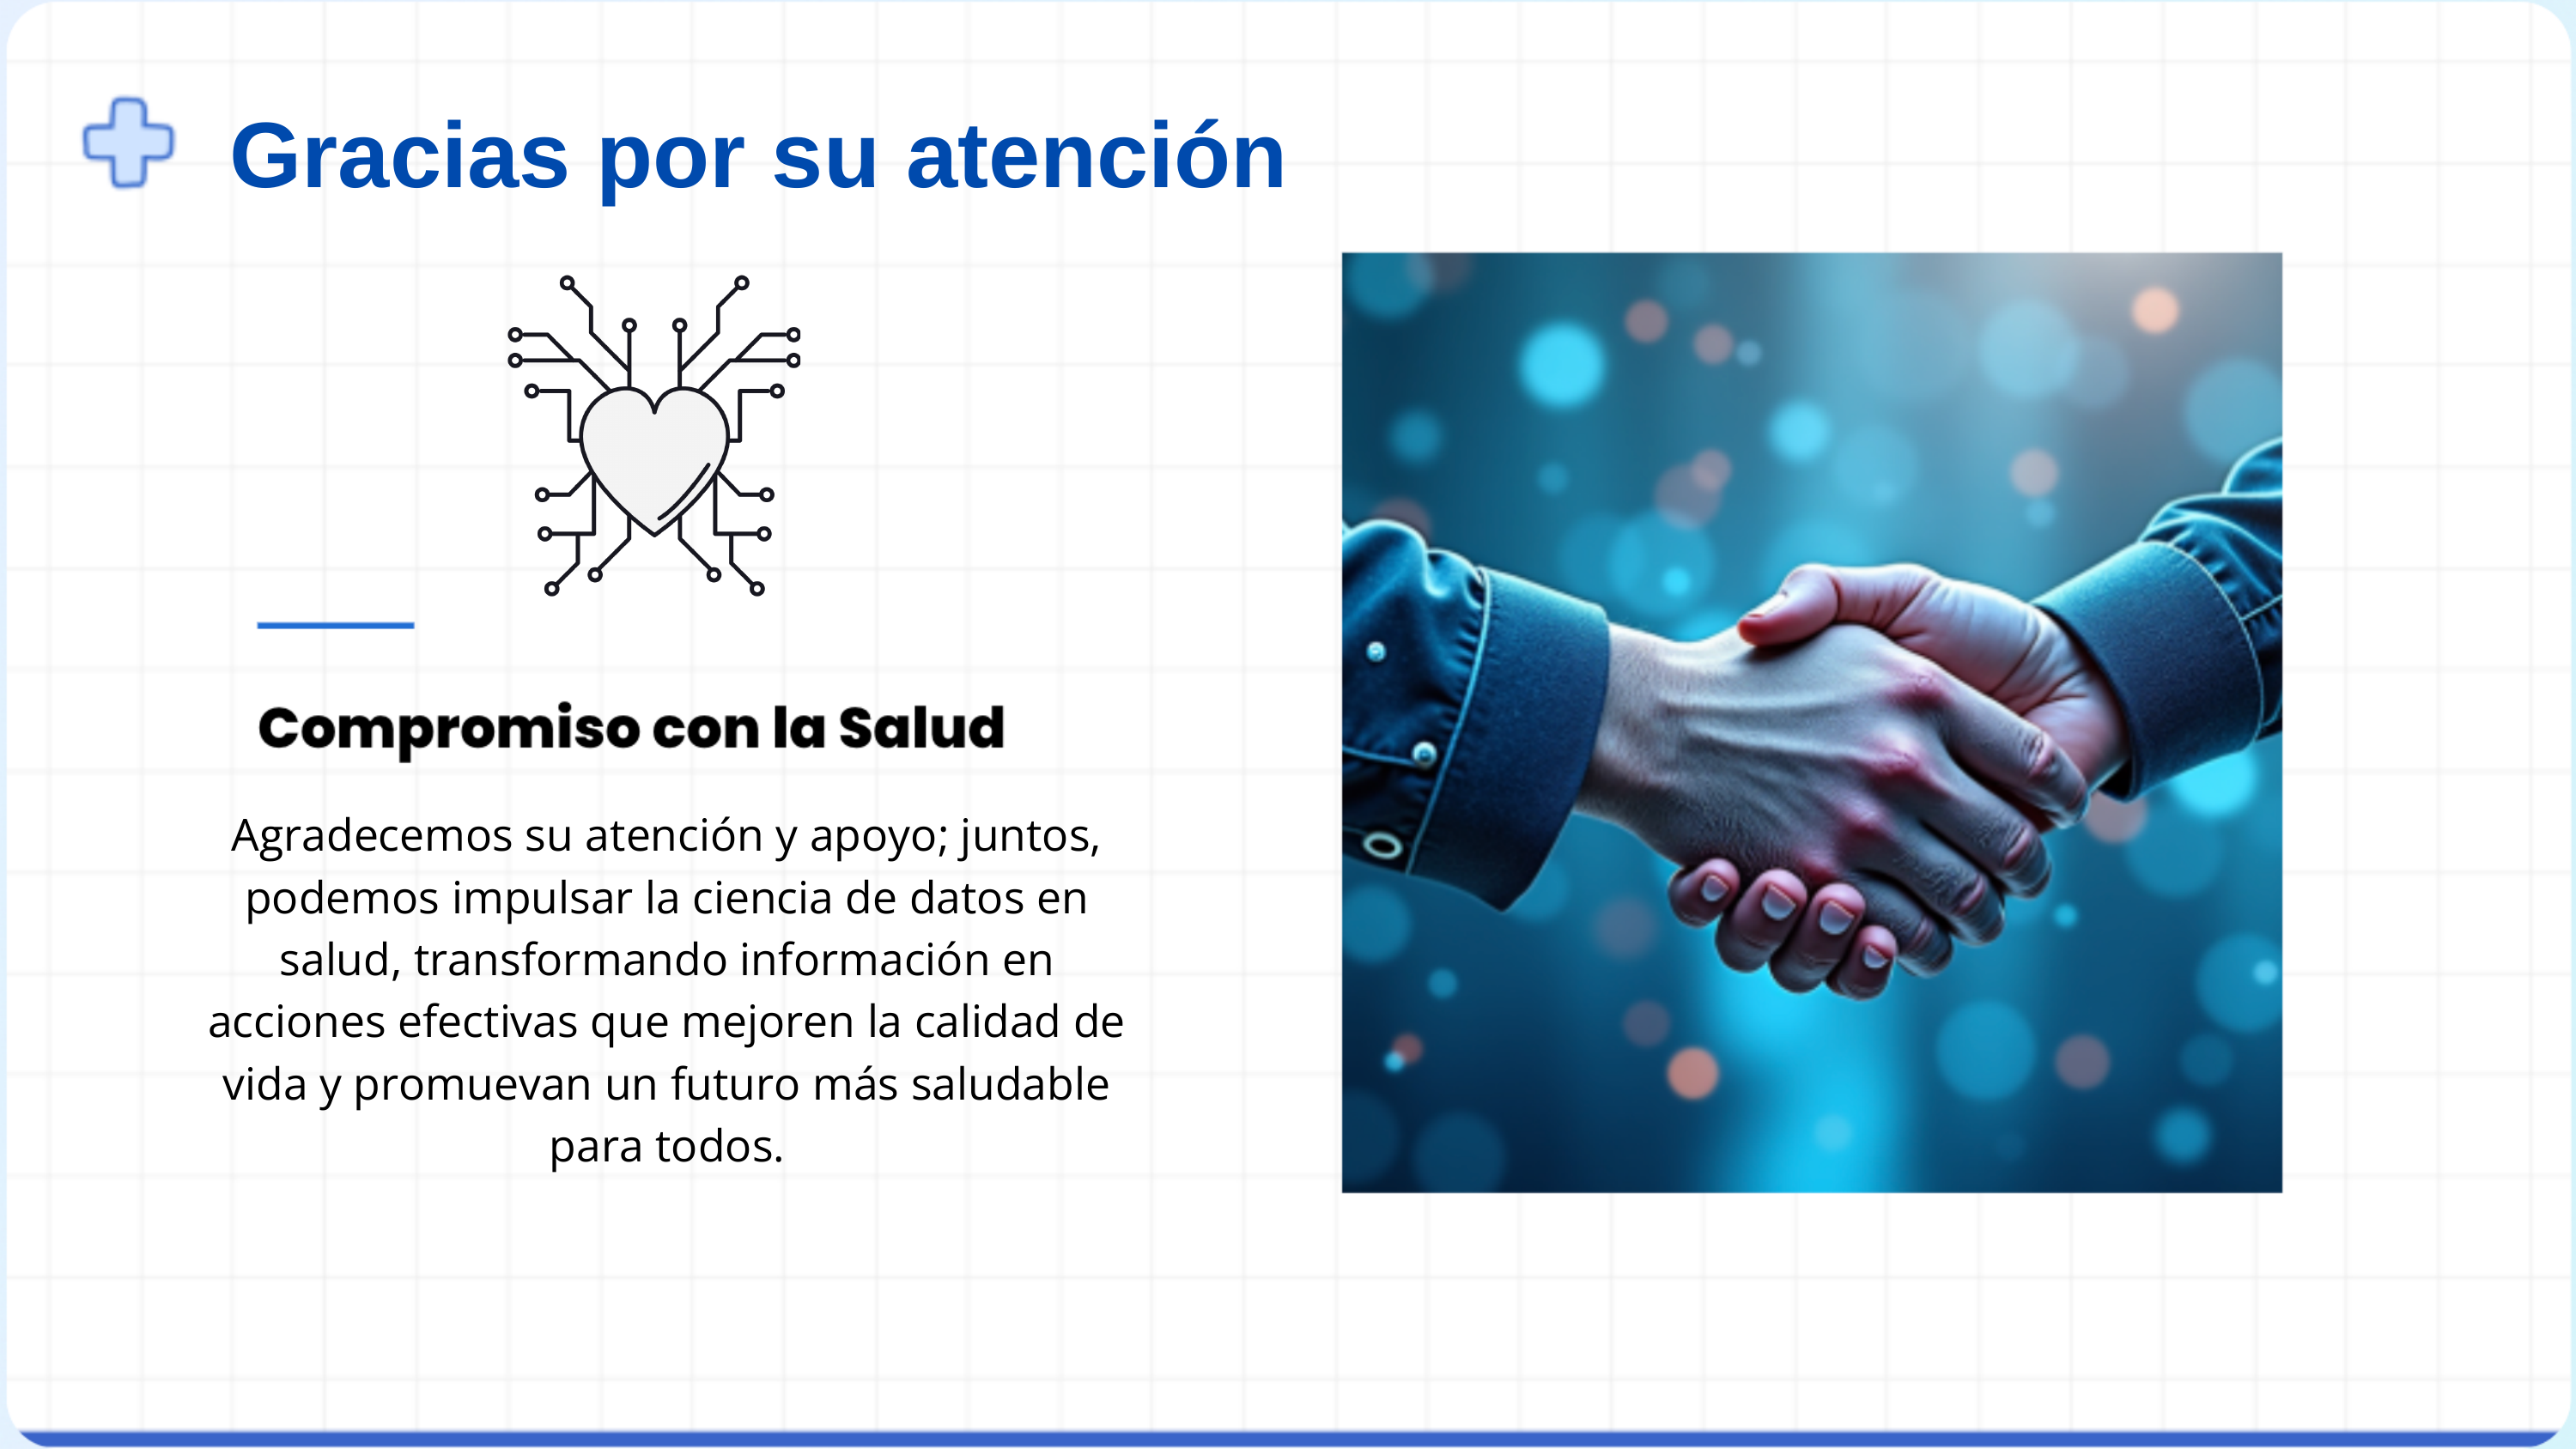

Gracias por su atención

Agradecemos su atención y apoyo; juntos, podemos impulsar la ciencia de datos en salud, transformando información en acciones efectivas que mejoren la calidad de vida y promuevan un futuro más saludable para todos.